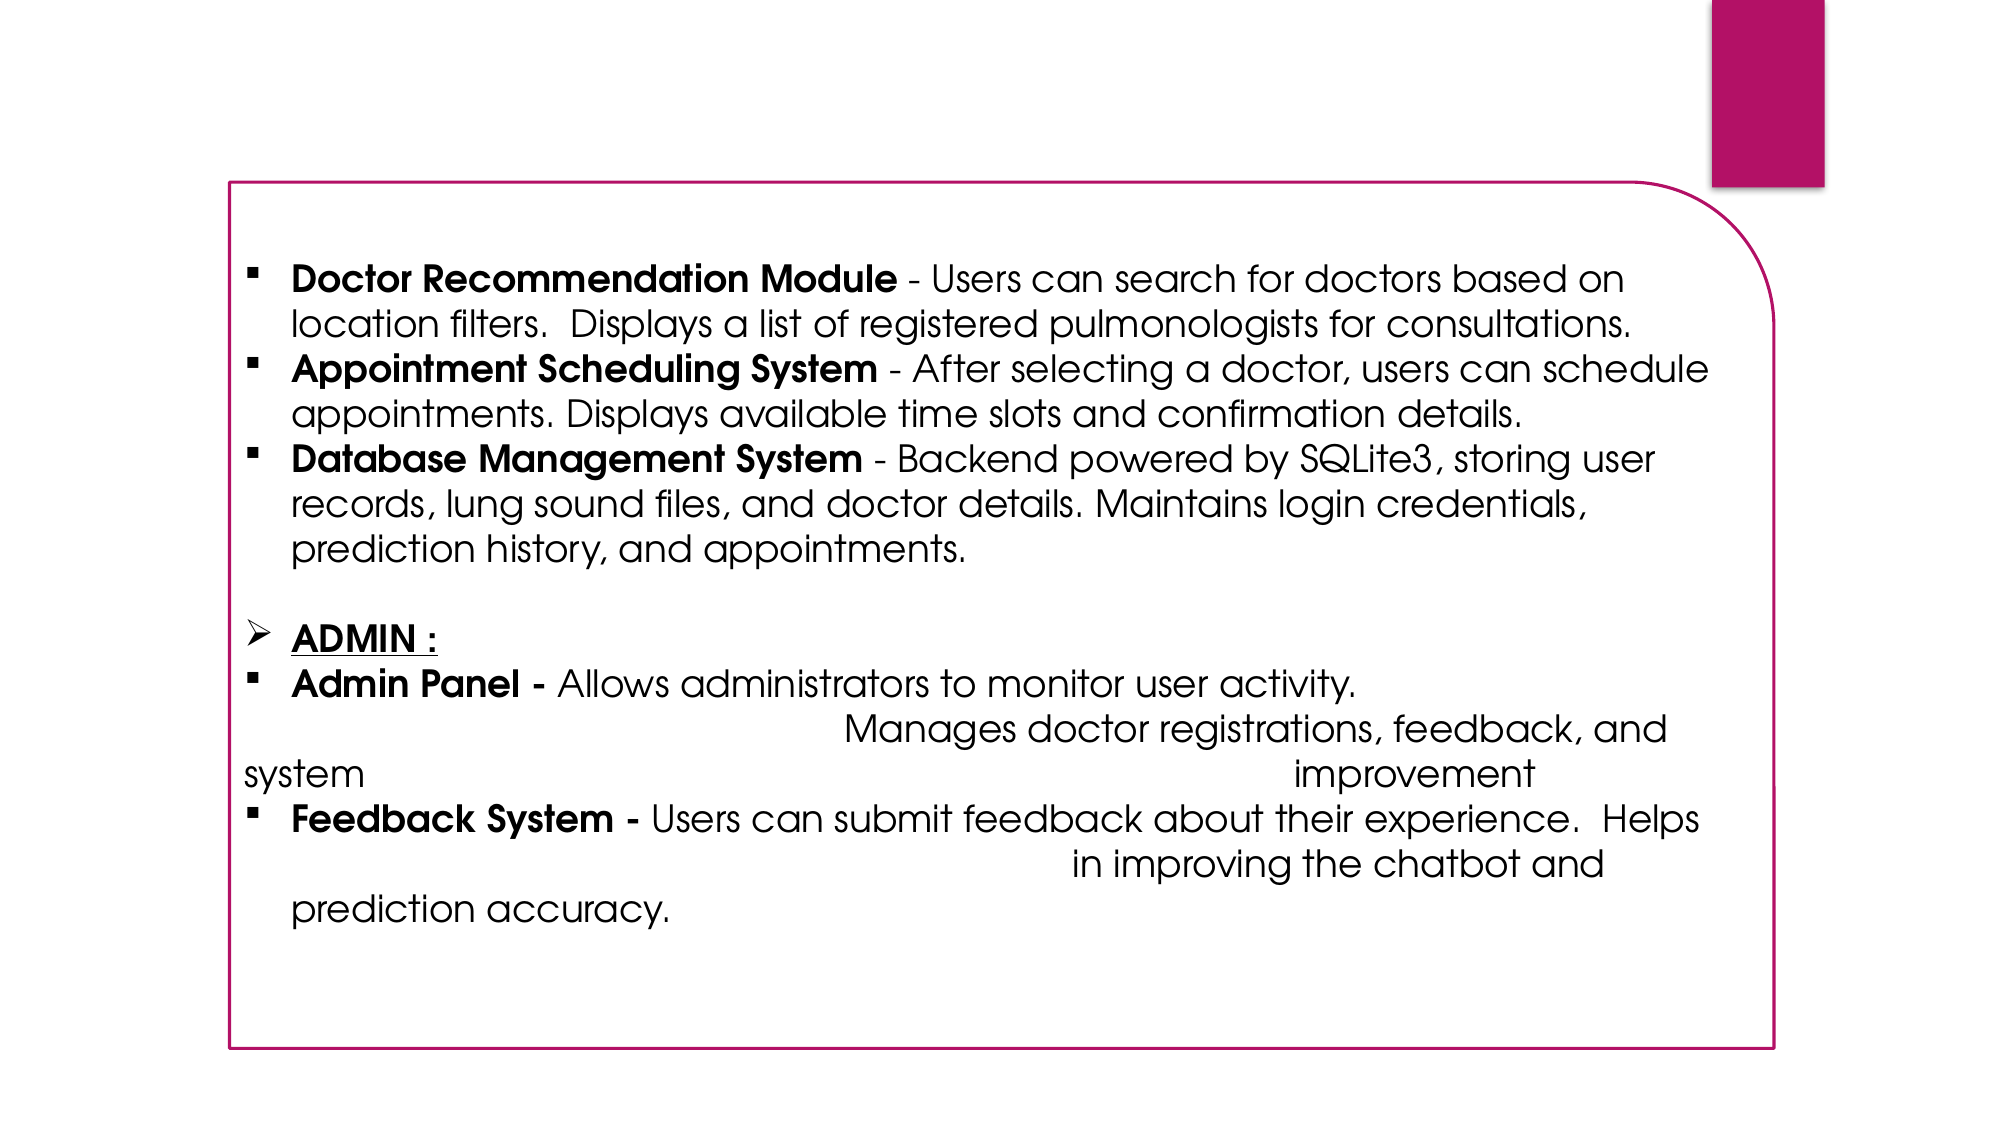

Doctor Recommendation Module - Users can search for doctors based on location filters.  Displays a list of registered pulmonologists for consultations.
Appointment Scheduling System - After selecting a doctor, users can schedule appointments. Displays available time slots and confirmation details.
Database Management System - Backend powered by SQLite3, storing user records, lung sound files, and doctor details. Maintains login credentials, prediction history, and appointments.

ADMIN :
Admin Panel - Allows administrators to monitor user activity.
				Manages doctor registrations, feedback, and system 							improvement
Feedback System - Users can submit feedback about their experience.  Helps 					   in improving the chatbot and prediction accuracy.